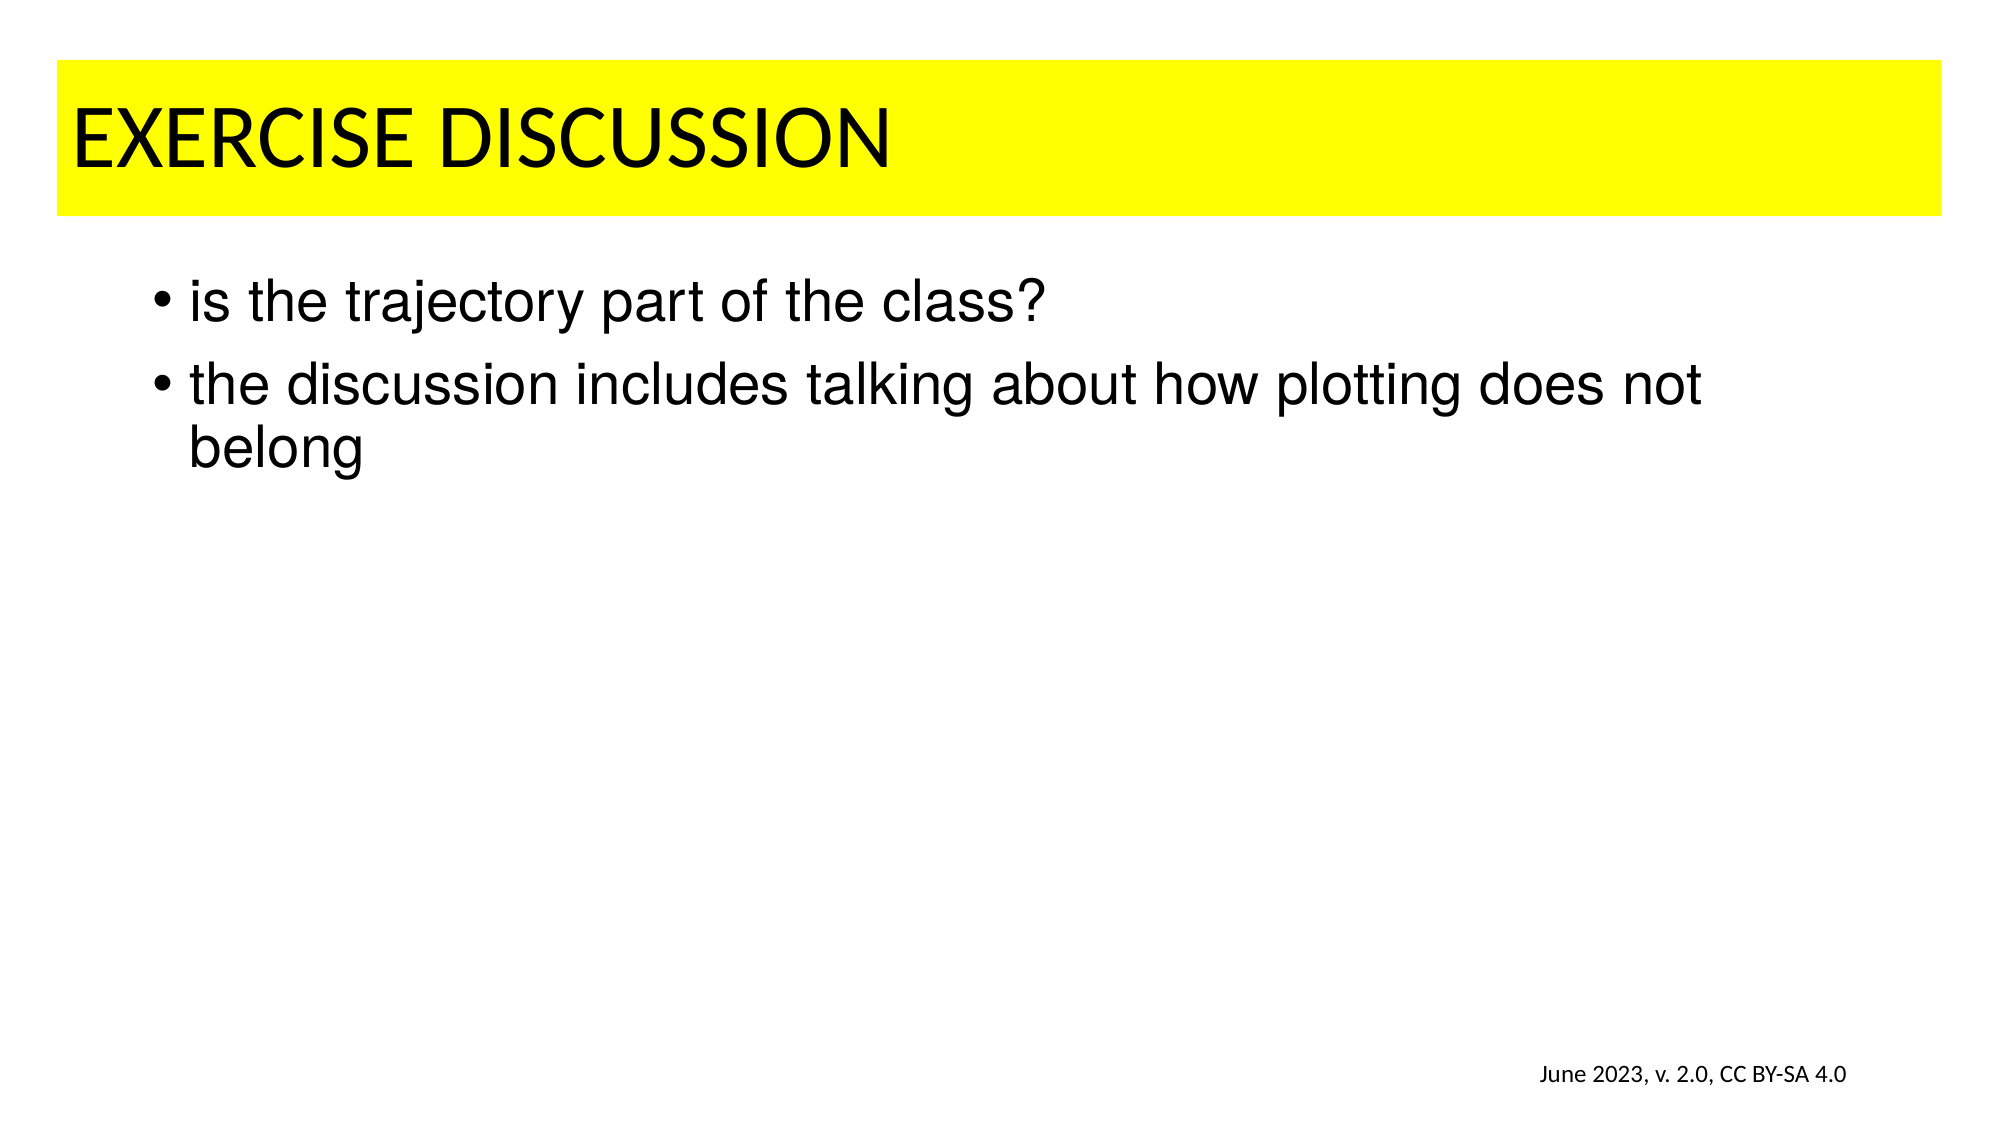

# EXERCISE DISCUSSION
is the trajectory part of the class?
the discussion includes talking about how plotting does not belong

June 2023, v. 2.0, CC BY-SA 4.0